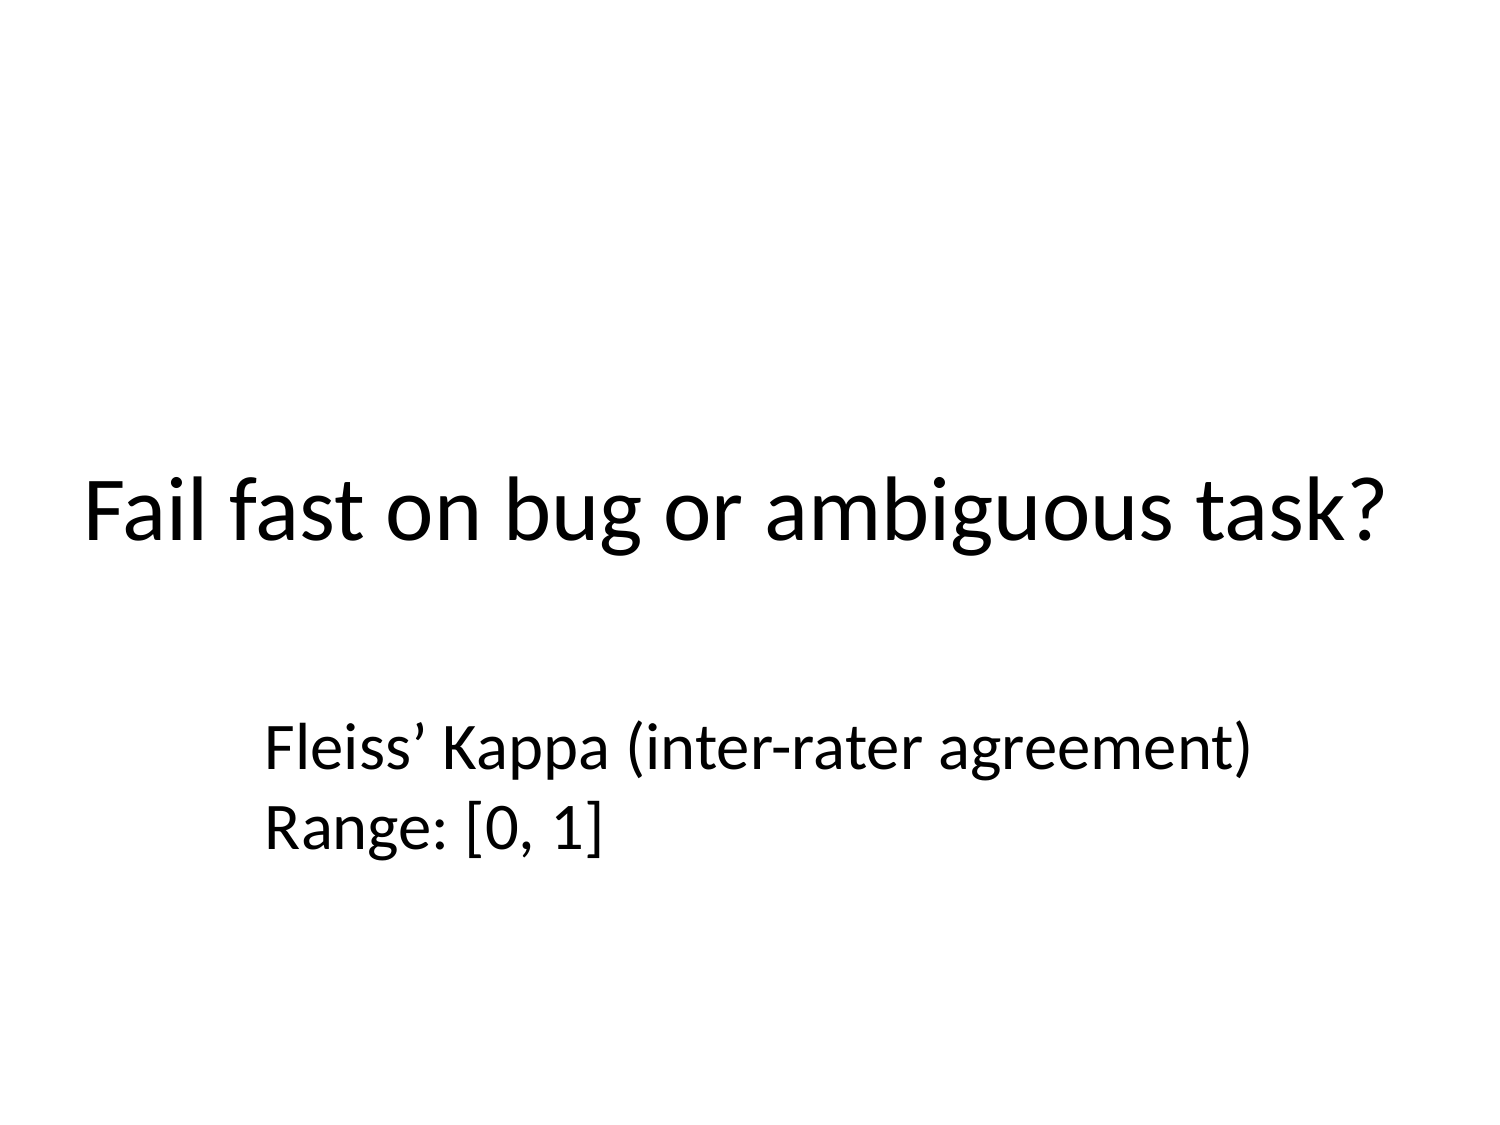

# Fail fast on bug or ambiguous task?
Fleiss’ Kappa (inter-rater agreement)
Range: [0, 1]